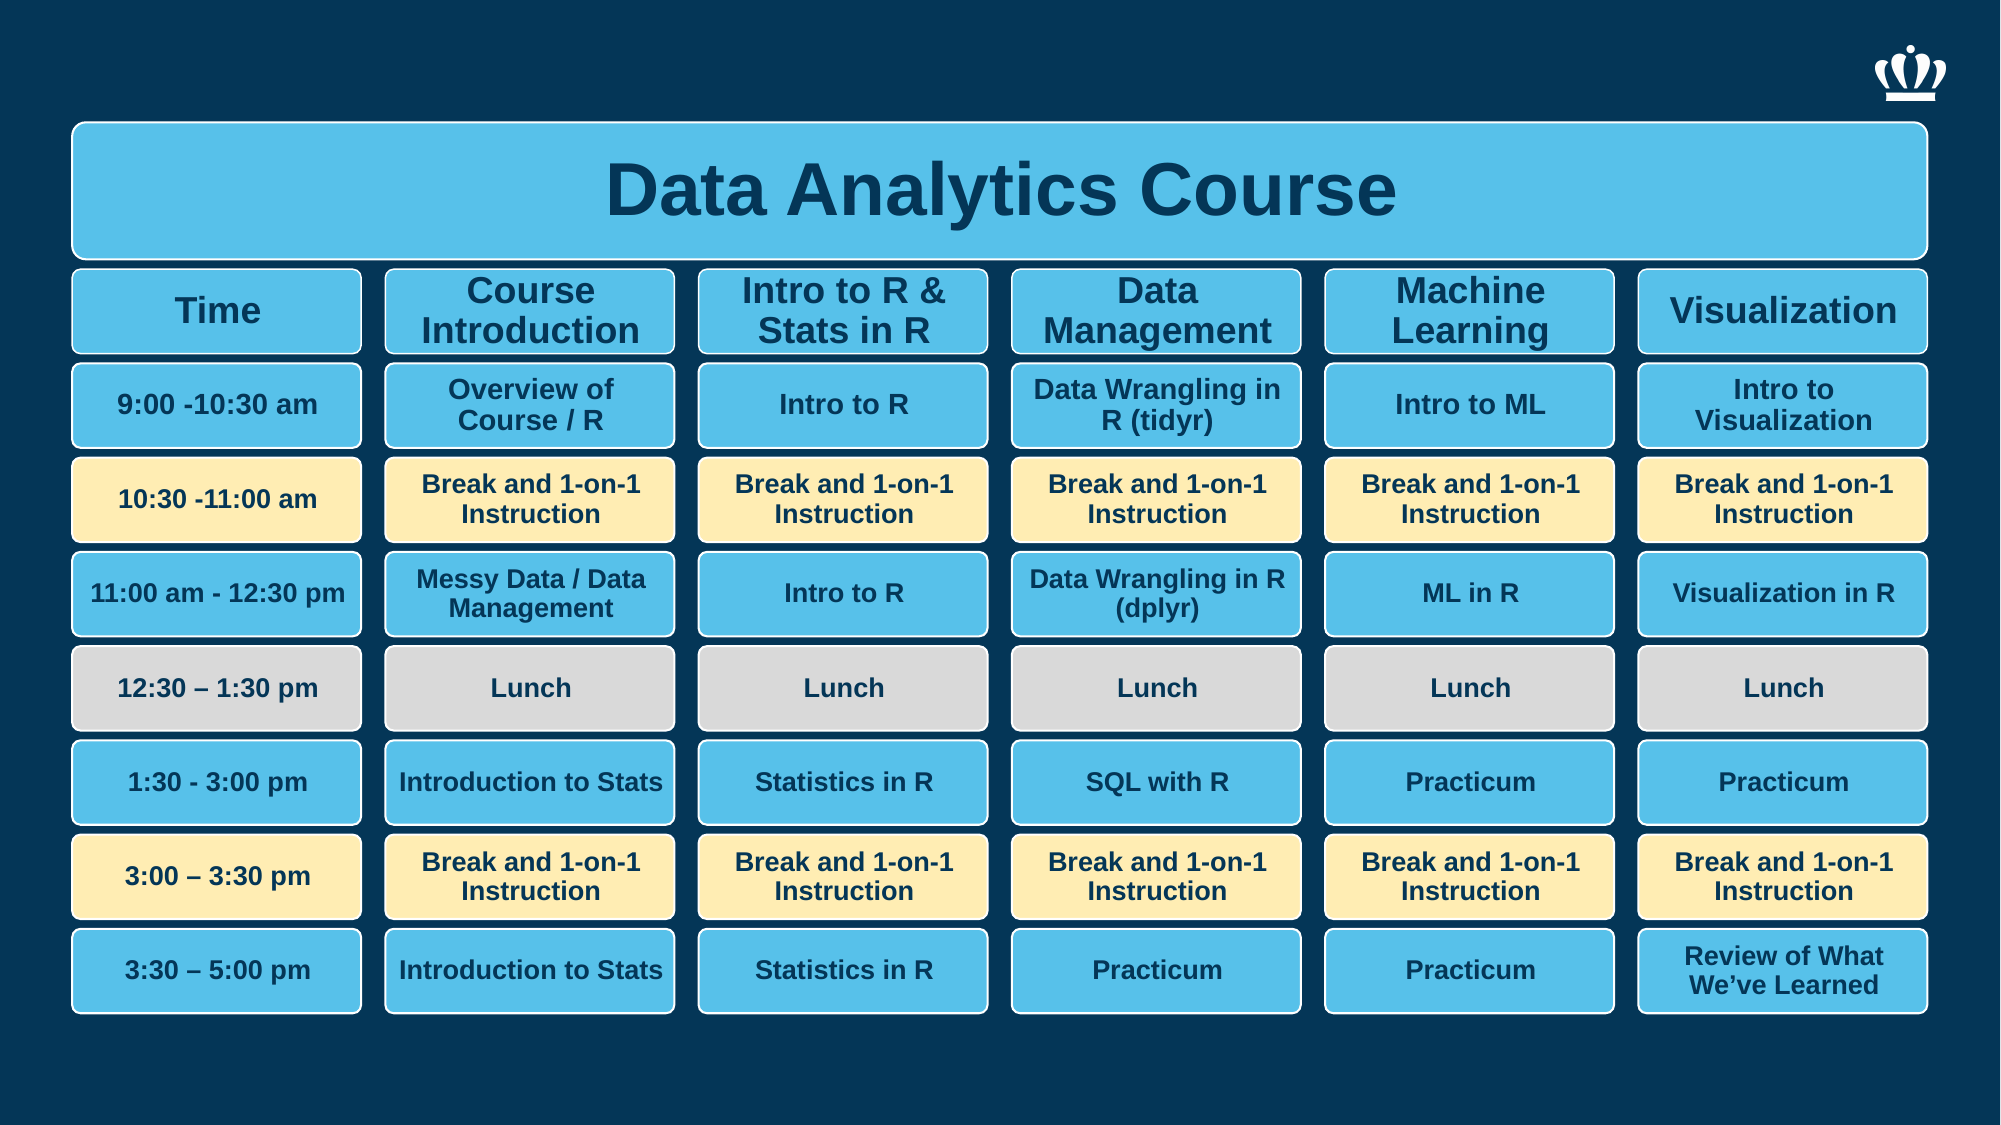

Data Analytics Course
Time
9:00 -10:30 am
10:30 -11:00 am
11:00 am - 12:30 pm
12:30 – 1:30 pm
1:30 - 3:00 pm
3:00 – 3:30 pm
3:30 – 5:00 pm
Course Introduction
Overview of Course / R
Break and 1-on-1 Instruction
Messy Data / Data Management
Lunch
Introduction to Stats
Break and 1-on-1 Instruction
Introduction to Stats
Intro to R & Stats in R
Intro to R
Break and 1-on-1 Instruction
Intro to R
Lunch
Statistics in R
Break and 1-on-1 Instruction
Statistics in R
Data Management
Data Wrangling in R (tidyr)
Break and 1-on-1 Instruction
Data Wrangling in R (dplyr)
Lunch
SQL with R
Break and 1-on-1 Instruction
Practicum
Machine Learning
Intro to ML
Break and 1-on-1 Instruction
ML in R
Lunch
Practicum
Break and 1-on-1 Instruction
Practicum
Visualization
Intro to Visualization
Break and 1-on-1 Instruction
Visualization in R
Lunch
Practicum
Break and 1-on-1 Instruction
Review of What We’ve Learned